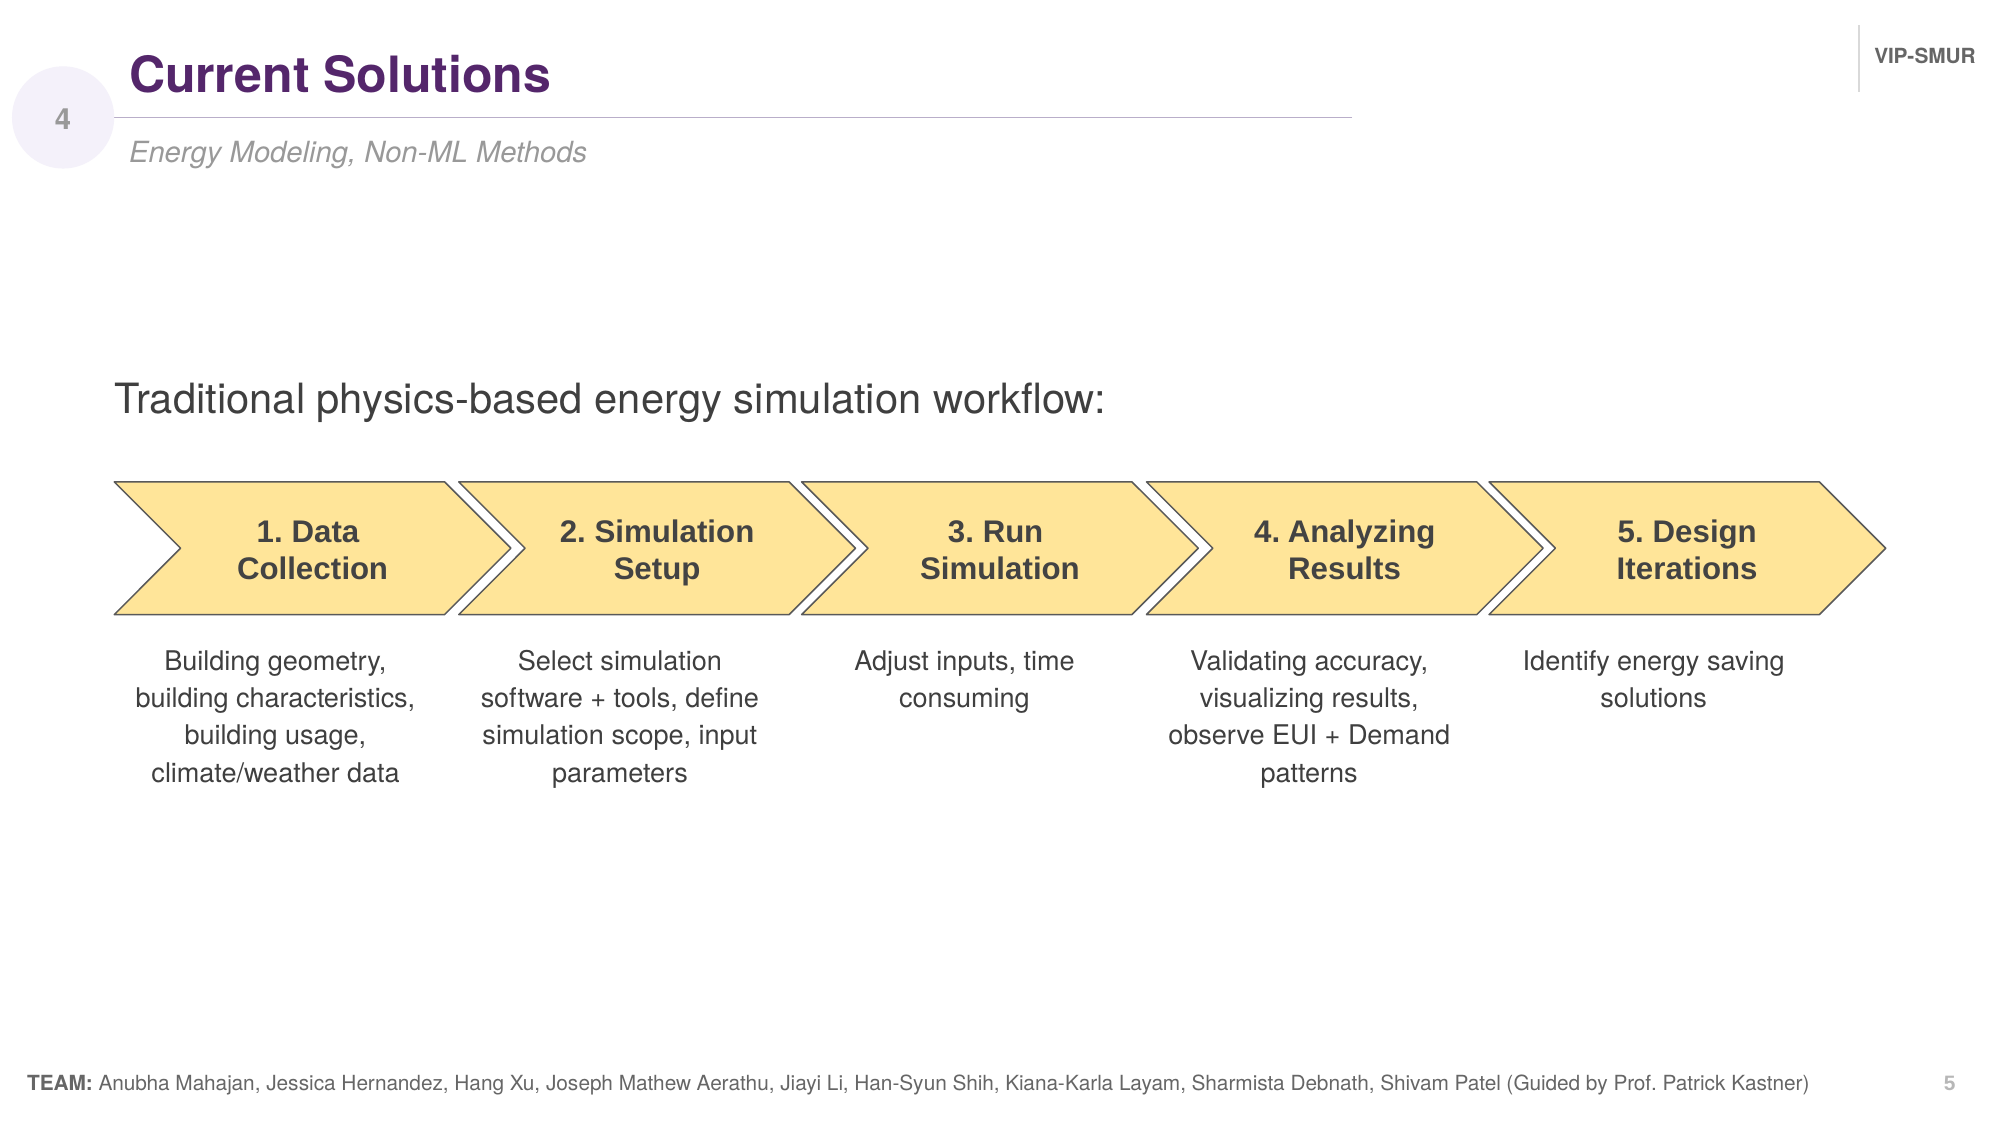

Current Solutions
4
Energy Modeling, Non-ML Methods
Traditional physics-based energy simulation workflow:

1. Data
Collection
2. Simulation Setup
3. Run
Simulation
4. Analyzing Results
5. Design Iterations
Building geometry, building characteristics, building usage, climate/weather data
Select simulation software + tools, define simulation scope, input parameters
Adjust inputs, time consuming
Validating accuracy, visualizing results, observe EUI + Demand patterns
Identify energy saving solutions